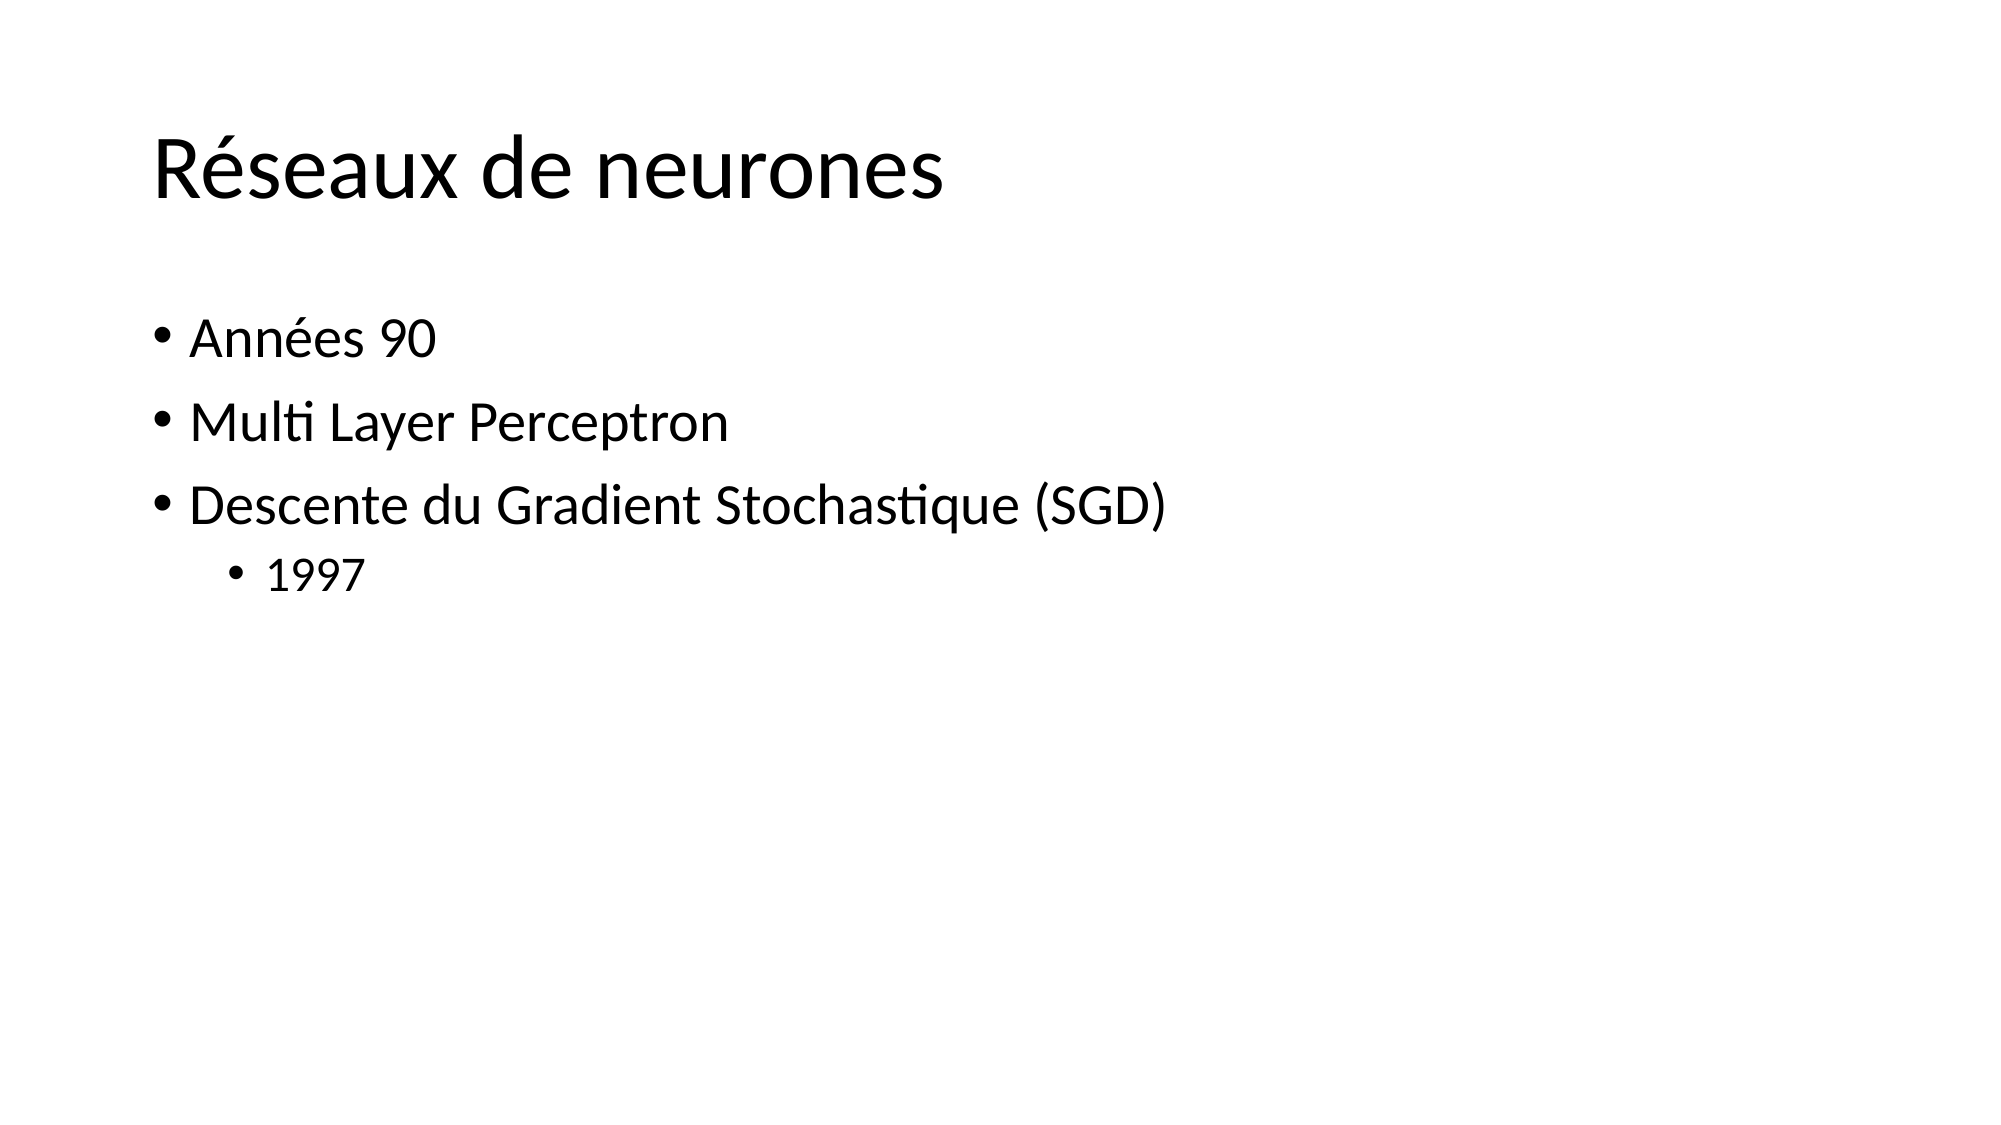

# Réseaux de neurones
Années 90
Multi Layer Perceptron
Descente du Gradient Stochastique (SGD)
1997